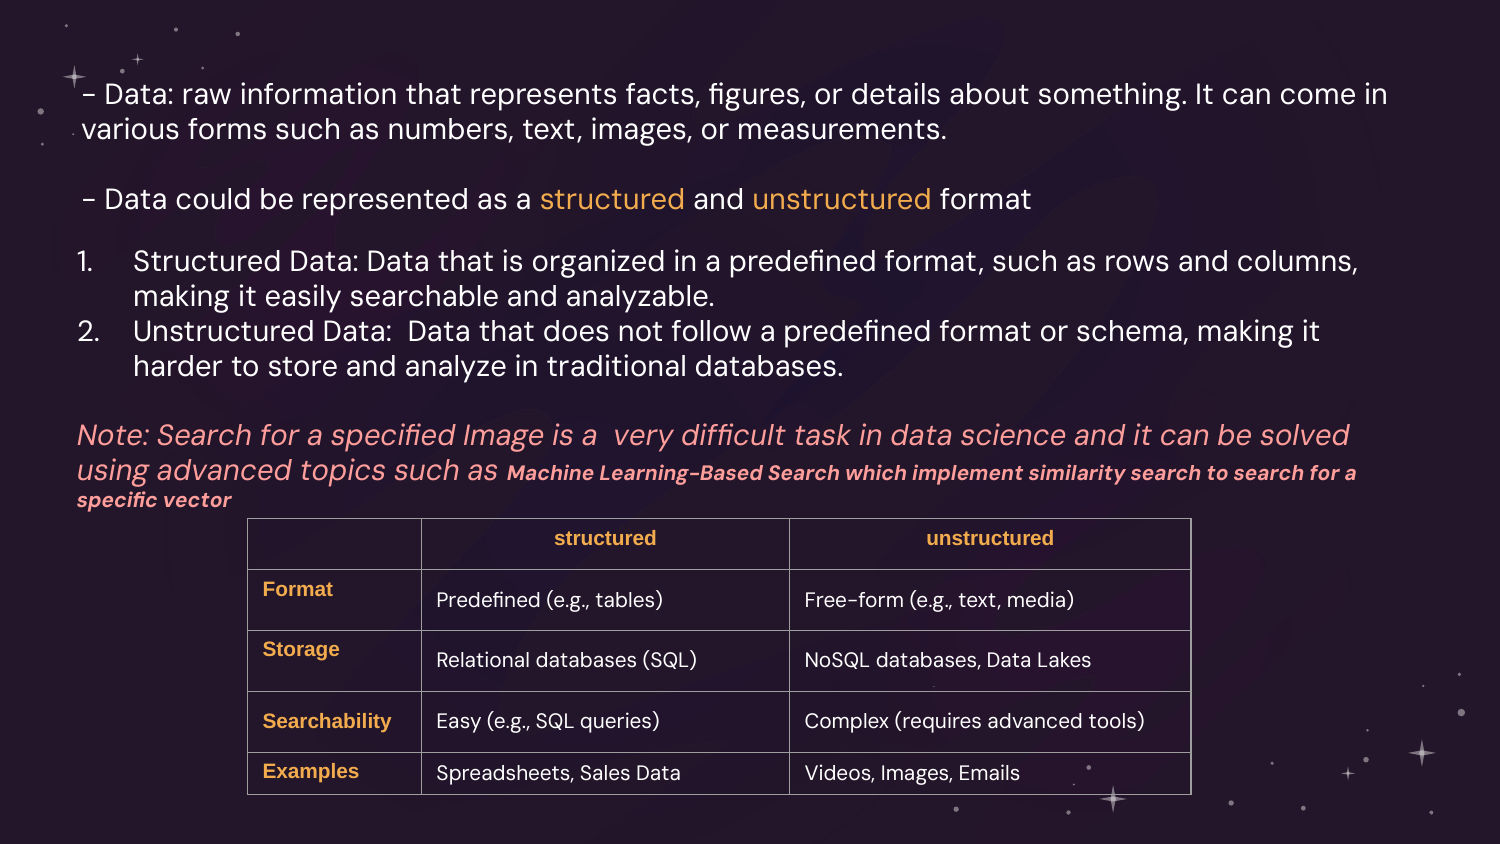

# - Data: raw information that represents facts, figures, or details about something. It can come in various forms such as numbers, text, images, or measurements. - Data could be represented as a structured and unstructured format
Structured Data: Data that is organized in a predefined format, such as rows and columns, making it easily searchable and analyzable.
Unstructured Data:  Data that does not follow a predefined format or schema, making it harder to store and analyze in traditional databases.
Note: Search for a specified Image is a  very difficult task in data science and it can be solved using advanced topics such as Machine Learning-Based Search which implement similarity search to search for a specific vector
|  | structured | unstructured |
| --- | --- | --- |
| Format | Predefined (e.g., tables) | Free-form (e.g., text, media) |
| Storage | Relational databases (SQL) | NoSQL databases, Data Lakes |
| Searchability | Easy (e.g., SQL queries) | Complex (requires advanced tools) |
| Examples | Spreadsheets, Sales Data | Videos, Images, Emails |